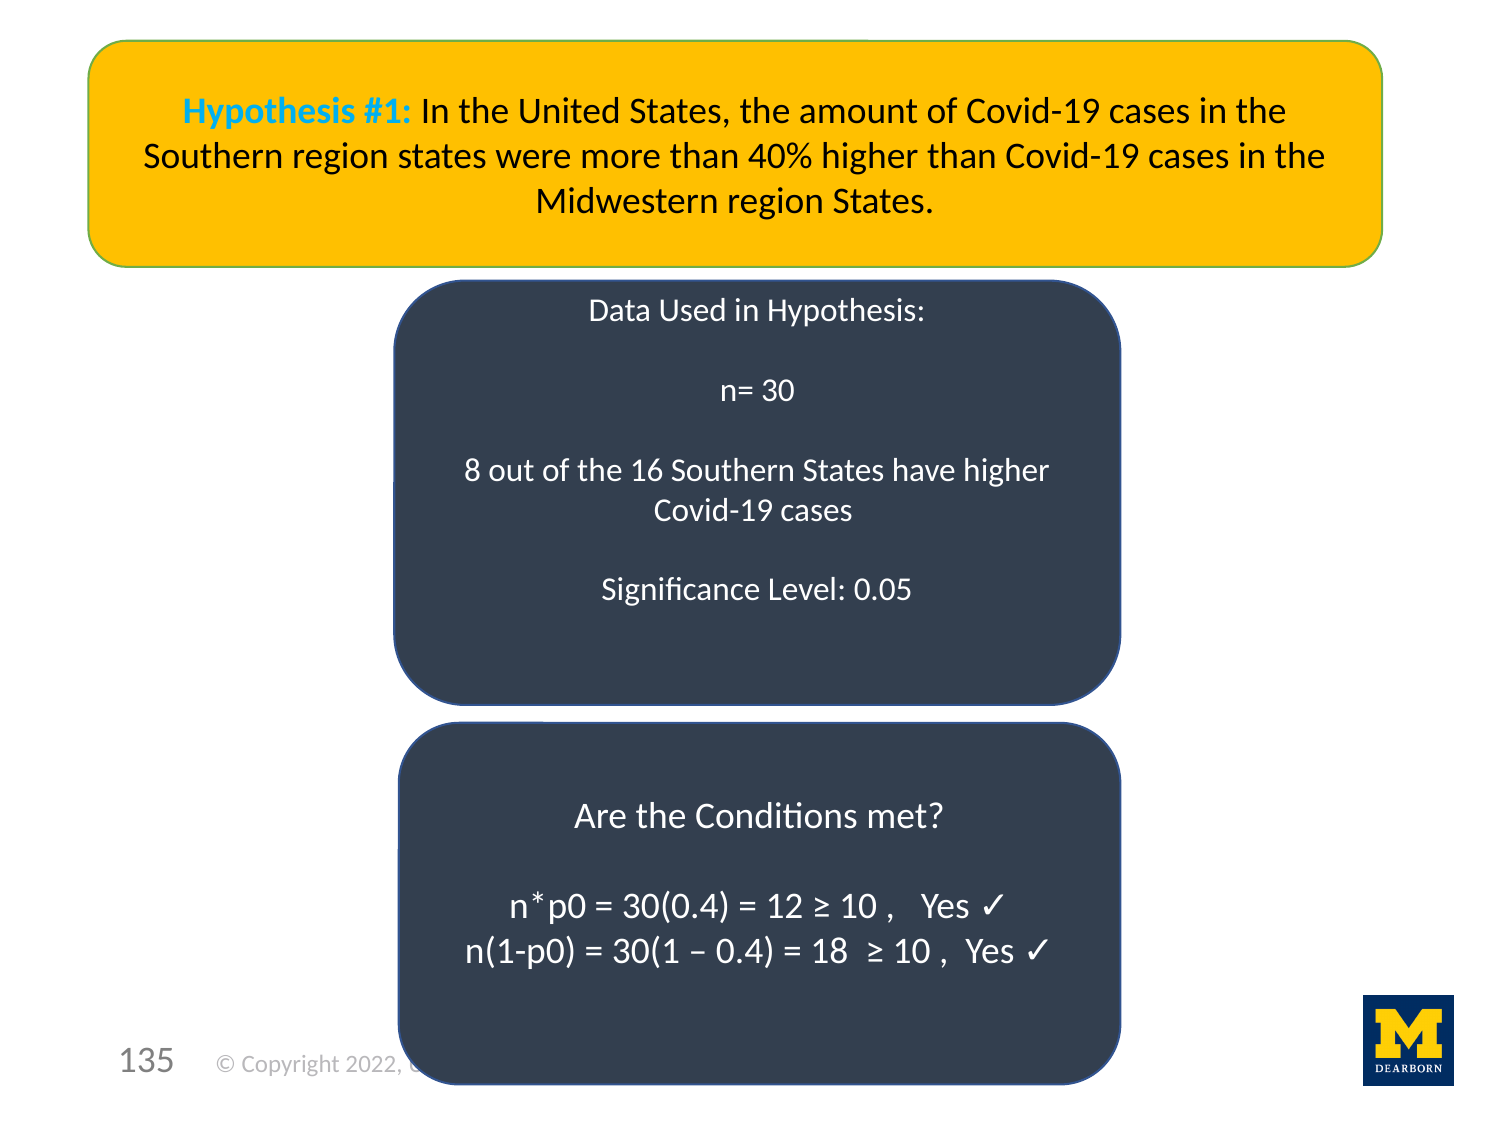

Hypothesis #1: In the United States, the amount of Covid-19 cases in the Southern region states were more than 40% higher than Covid-19 cases in the Midwestern region States.
Data Used in Hypothesis:

n= 30

8 out of the 16 Southern States have higher Covid-19 cases

Significance Level: 0.05

Are the Conditions met?

n*p0 = 30(0.4) = 12 ≥ 10 ,   Yes ✓
n(1-p0) = 30(1 – 0.4) = 18  ≥ 10 ,  Yes ✓